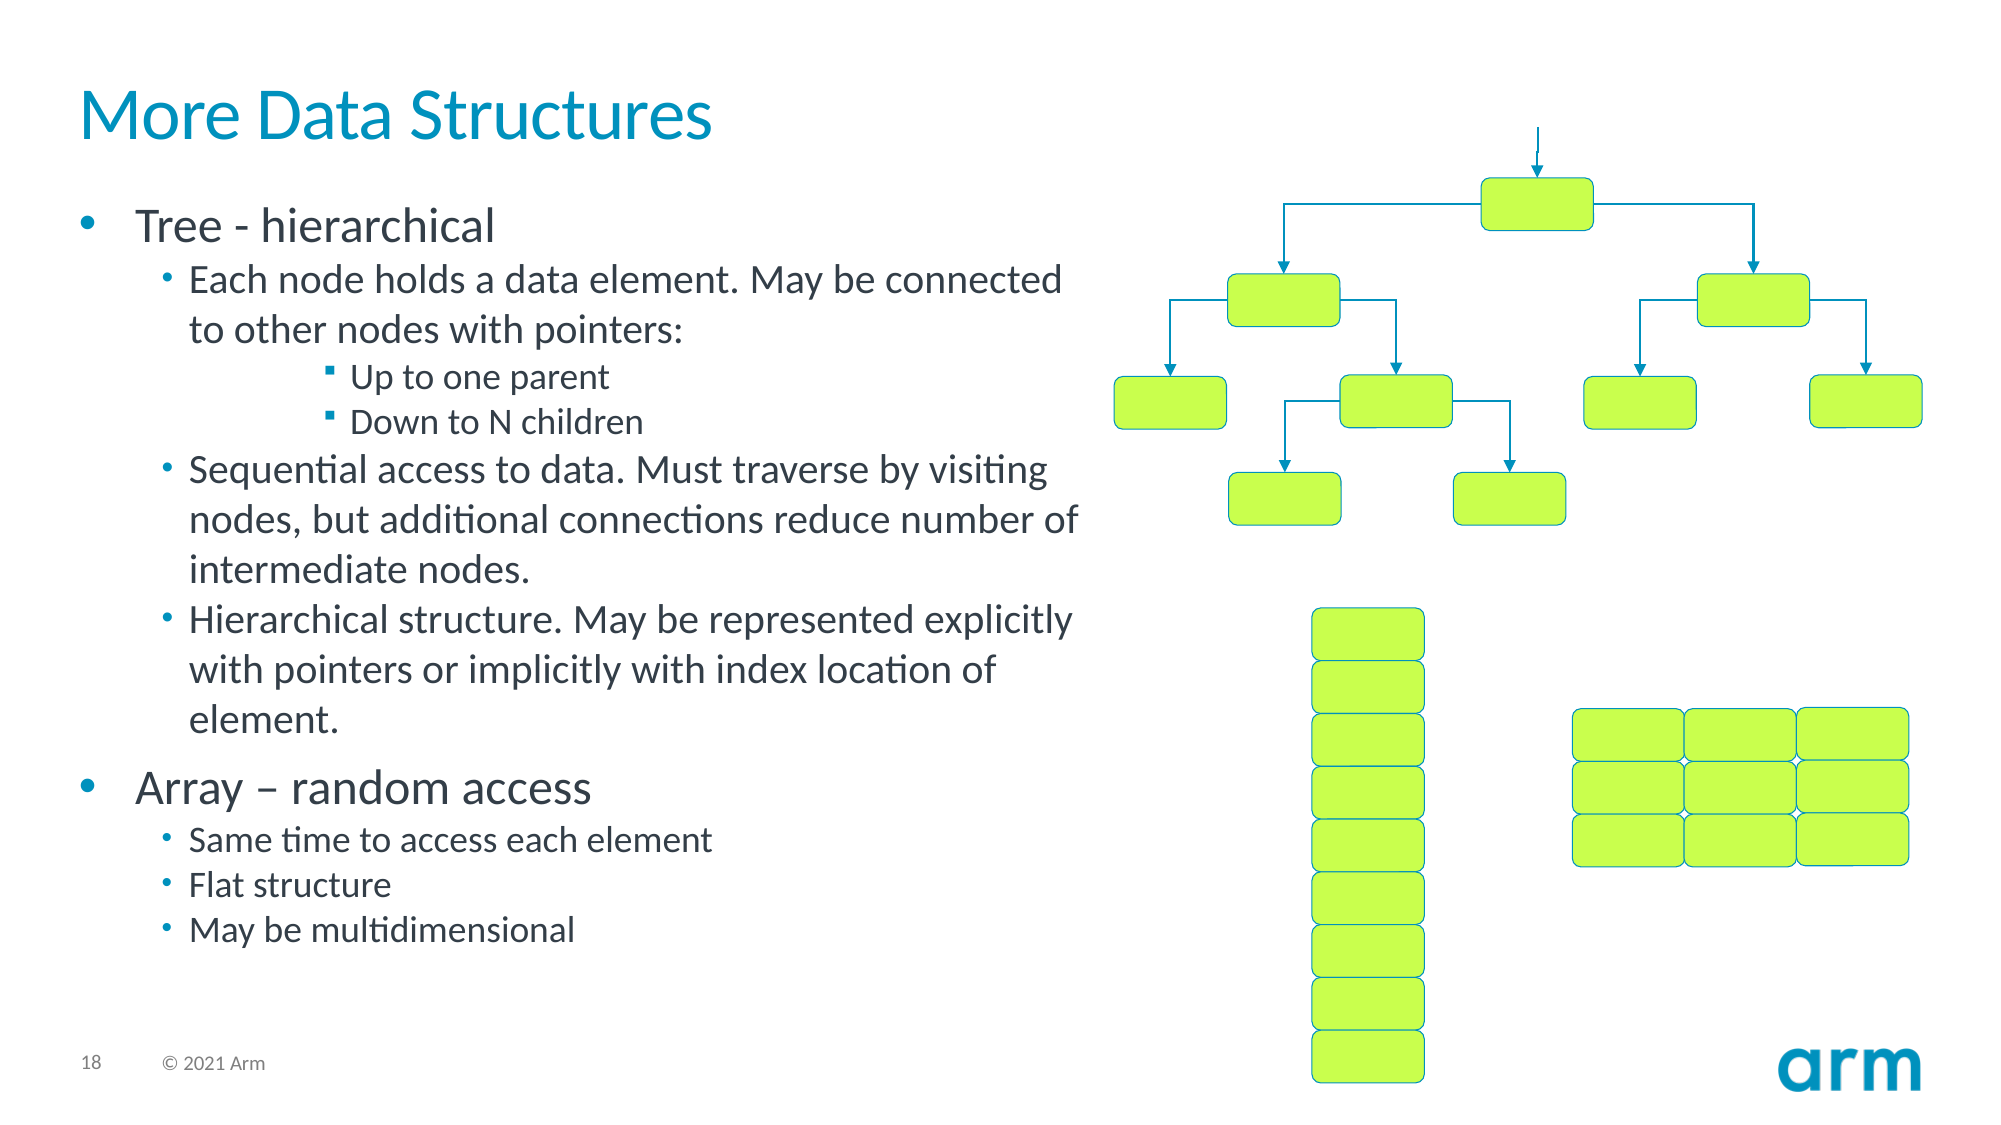

# More Data Structures

Tree - hierarchical
Each node holds a data element. May be connected to other nodes with pointers:
Up to one parent
Down to N children
Sequential access to data. Must traverse by visiting nodes, but additional connections reduce number of intermediate nodes.
Hierarchical structure. May be represented explicitly with pointers or implicitly with index location of element.
Array – random access
Same time to access each element
Flat structure
May be multidimensional